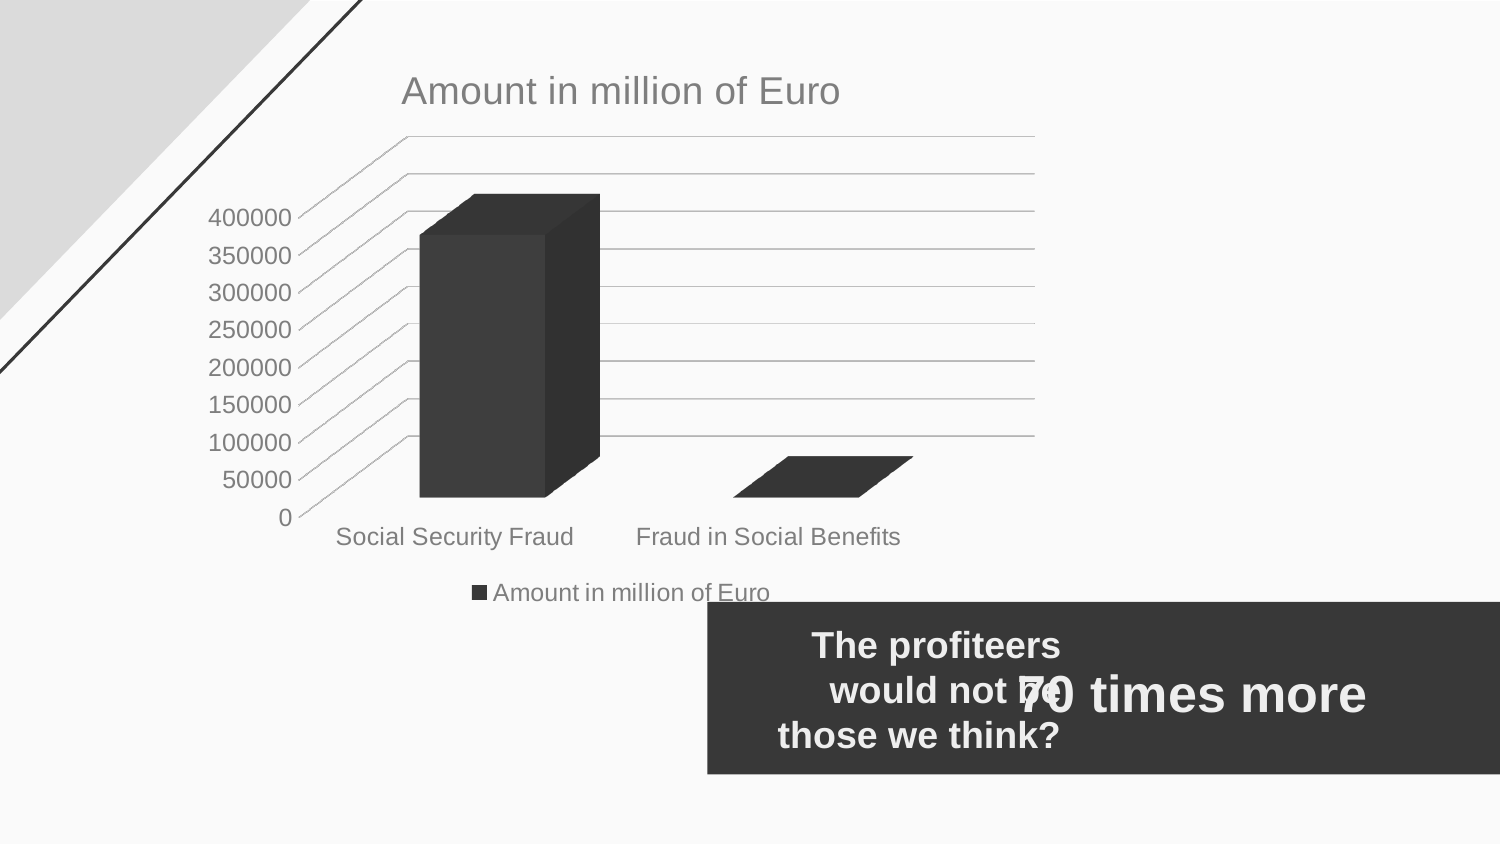

[unsupported chart]

The profiteers would not be those we think?
# 70 times more